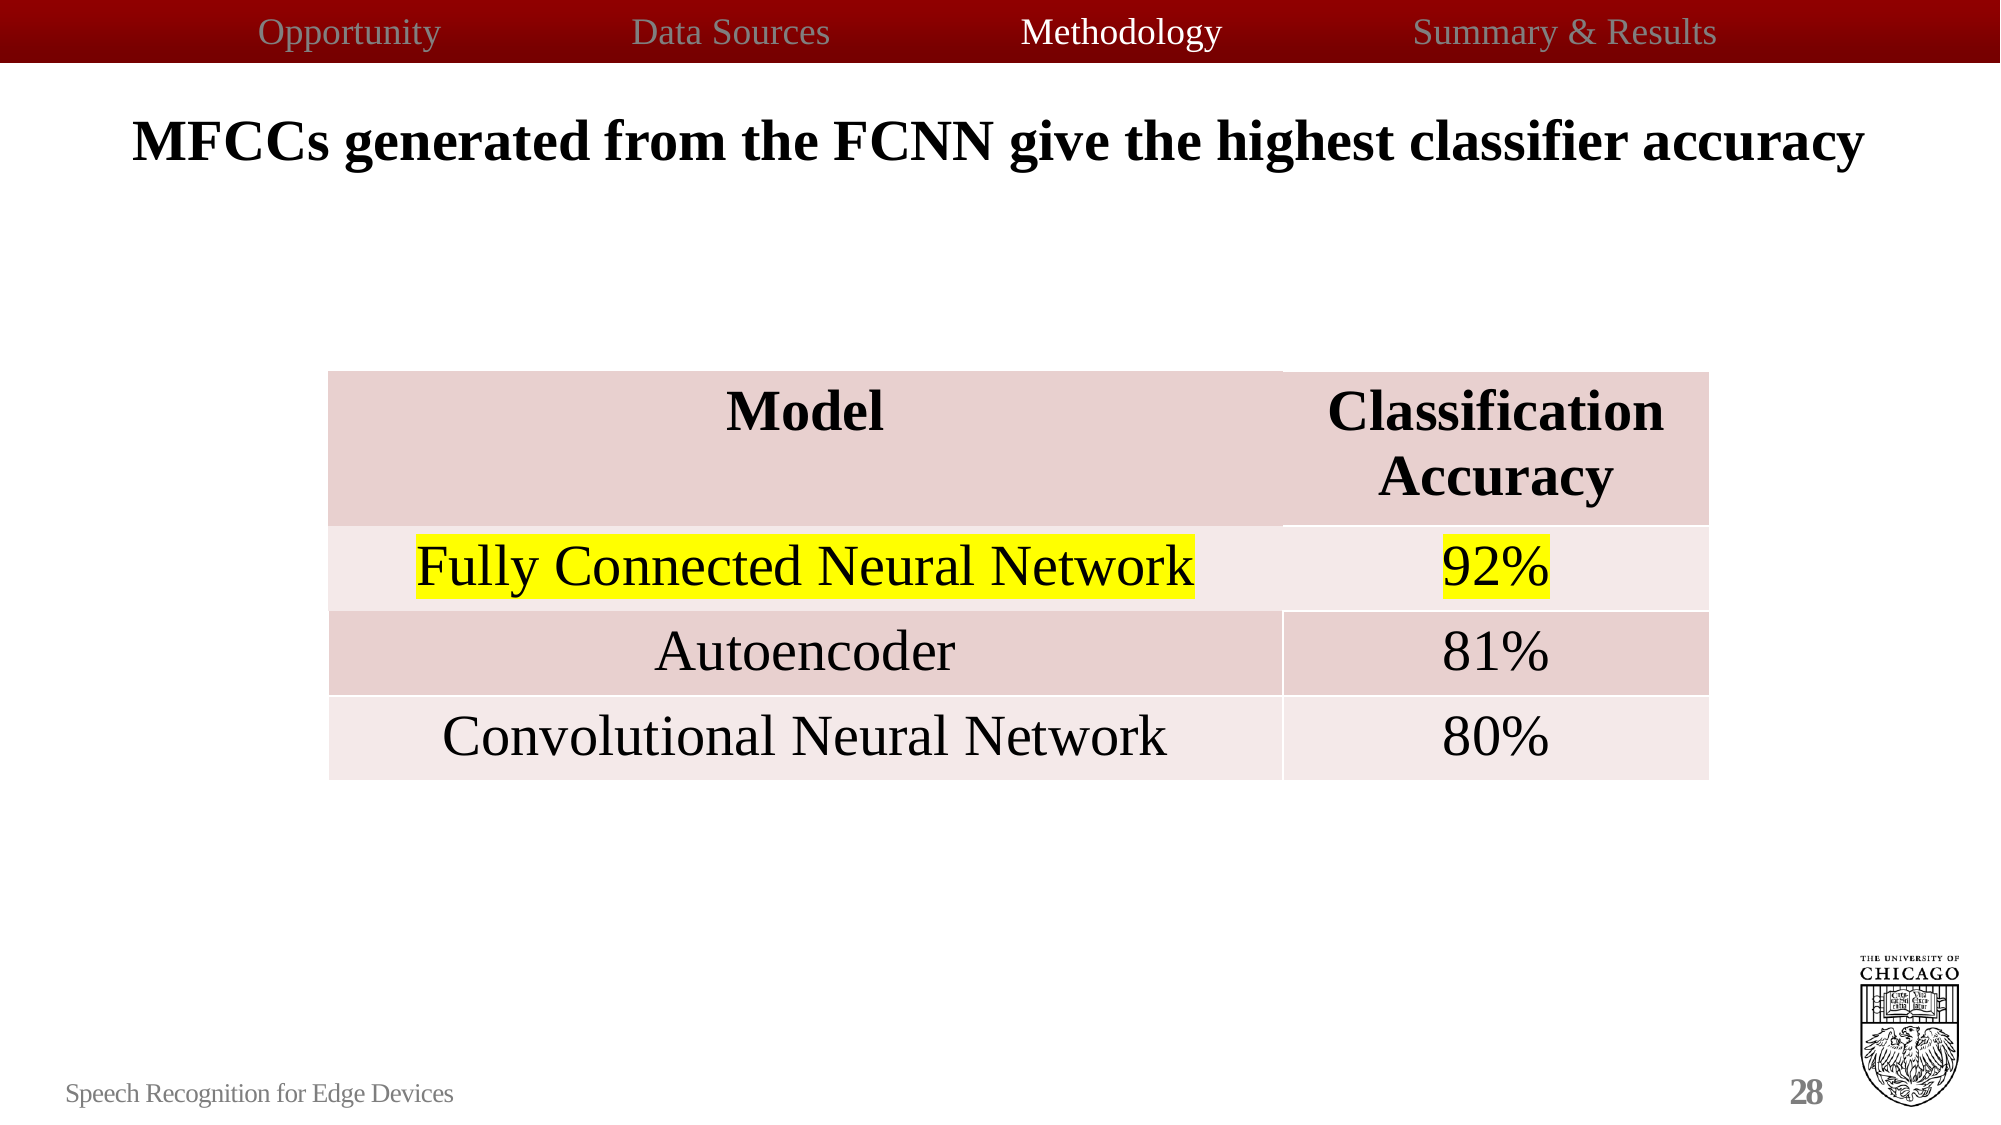

Opportunity                    Data Sources                    Methodology                    Summary & Results​
MFCCs generated from the FCNN give the highest classifier accuracy

| Model | Classification Accuracy |
| --- | --- |
| Fully Connected Neural Network | 92% |
| Autoencoder | 81% |
| Convolutional Neural Network | 80% |
28
Speech Recognition for Edge Devices